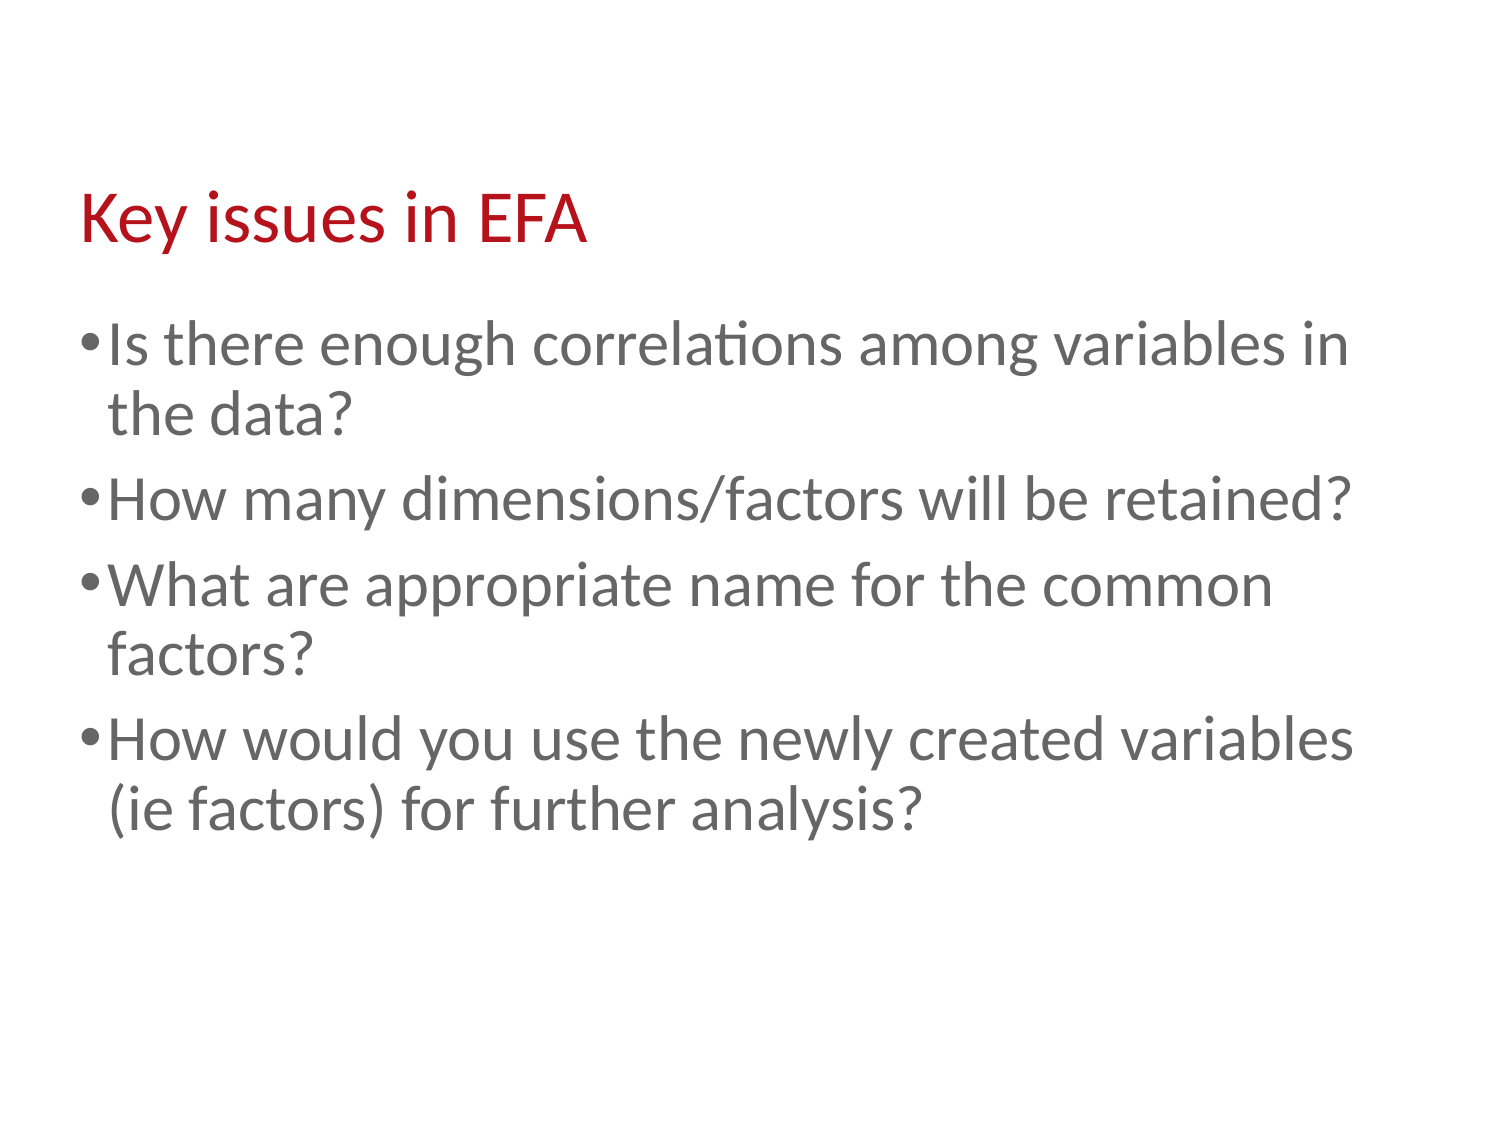

# Key issues in EFA
Is there enough correlations among variables in the data?
How many dimensions/factors will be retained?
What are appropriate name for the common factors?
How would you use the newly created variables (ie factors) for further analysis?